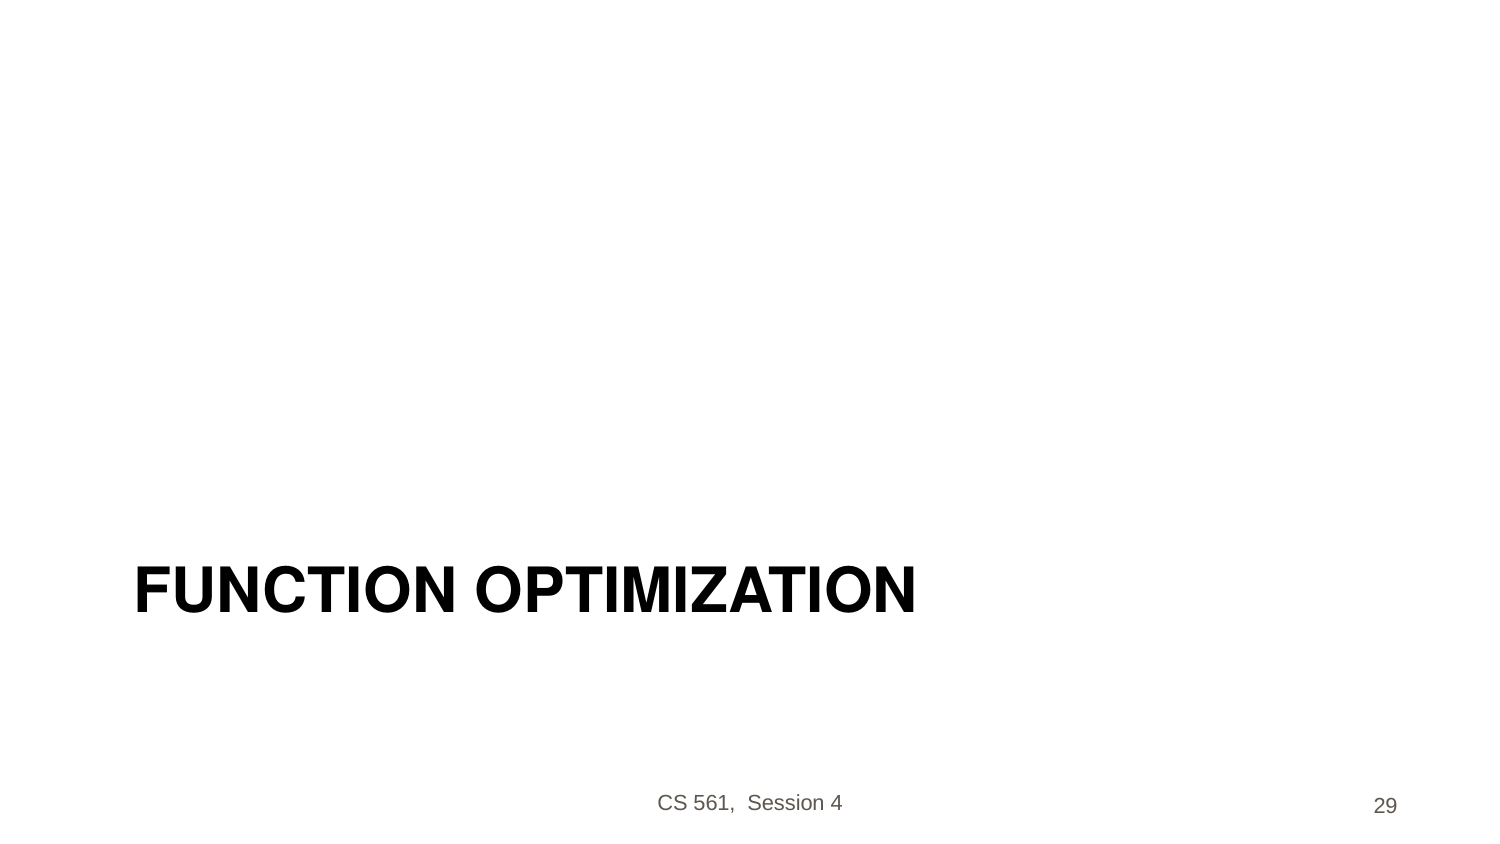

# Function optimization
CS 561,  Session 4
29